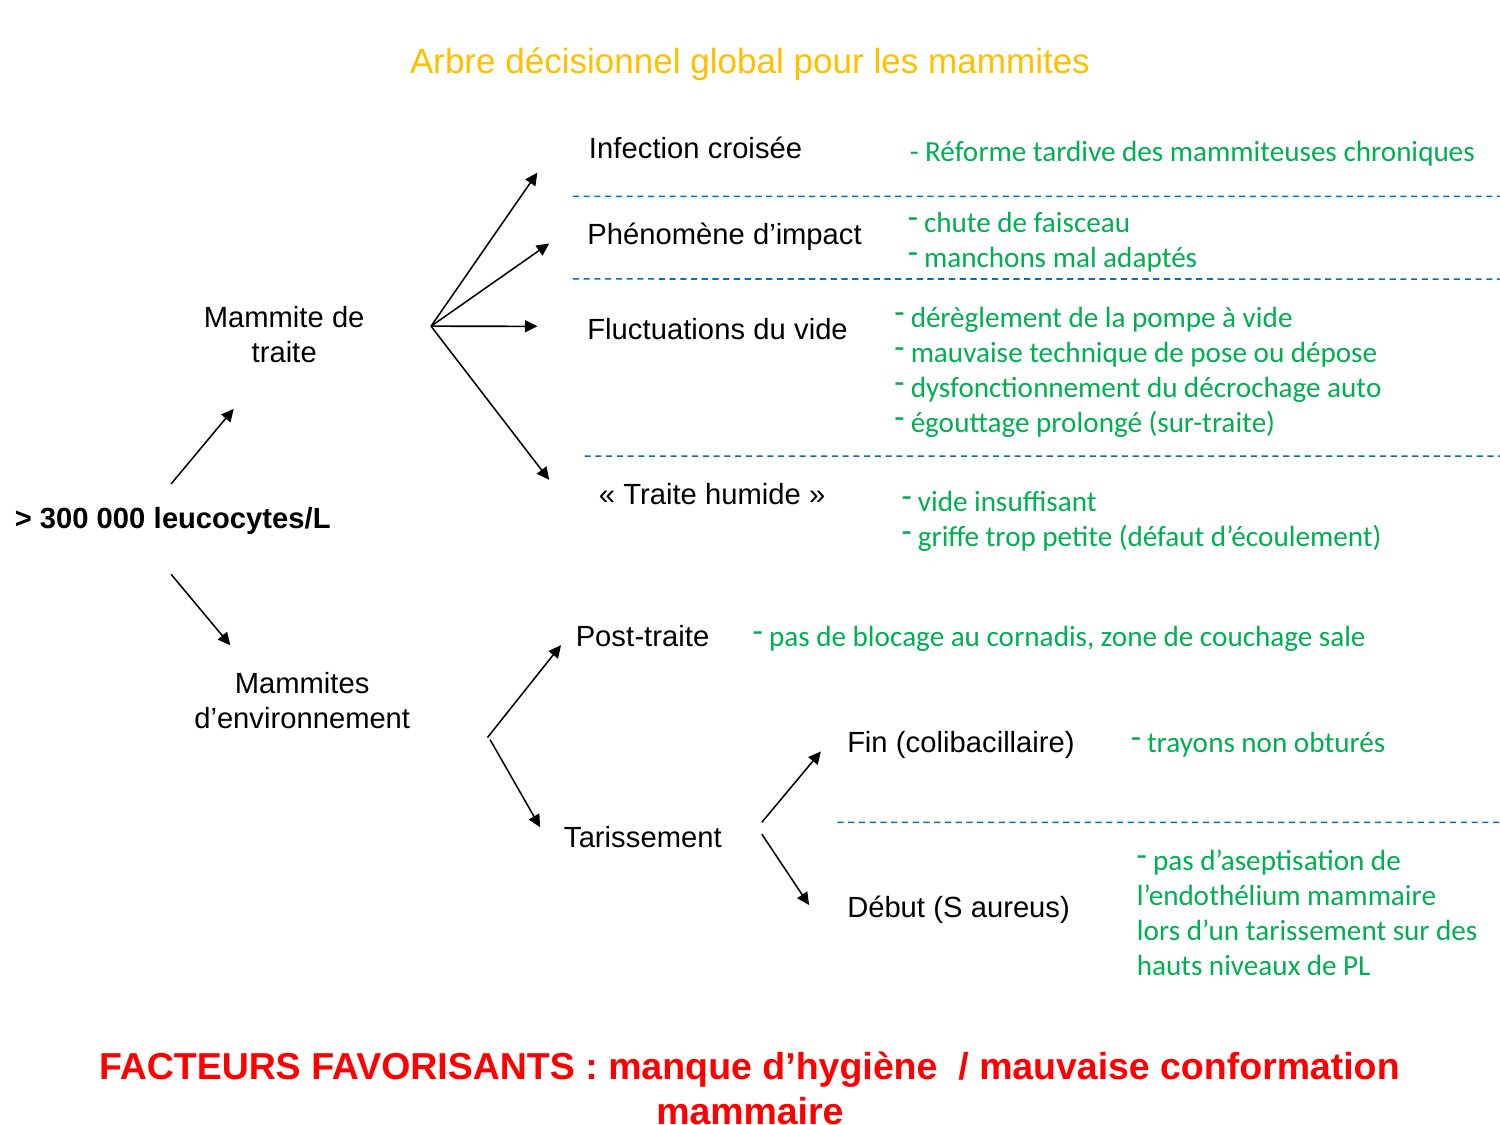

# Arbre décisionnel global pour les mammites
Infection croisée
- Réforme tardive des mammiteuses chroniques

 chute de faisceau
 manchons mal adaptés
Phénomène d’impact

Mammite de traite
 dérèglement de la pompe à vide
 mauvaise technique de pose ou dépose
 dysfonctionnement du décrochage auto
 égouttage prolongé (sur-traite)
Fluctuations du vide

« Traite humide »
 vide insuffisant
 griffe trop petite (défaut d’écoulement)
> 300 000 leucocytes/L

Post-traite
 pas de blocage au cornadis, zone de couchage sale

Mammites d’environnement
Fin (colibacillaire)
 trayons non obturés

Tarissement

 pas d’aseptisation de l’endothélium mammaire lors d’un tarissement sur des hauts niveaux de PL
Début (S aureus)
FACTEURS FAVORISANTS : manque d’hygiène  / mauvaise conformation mammaire